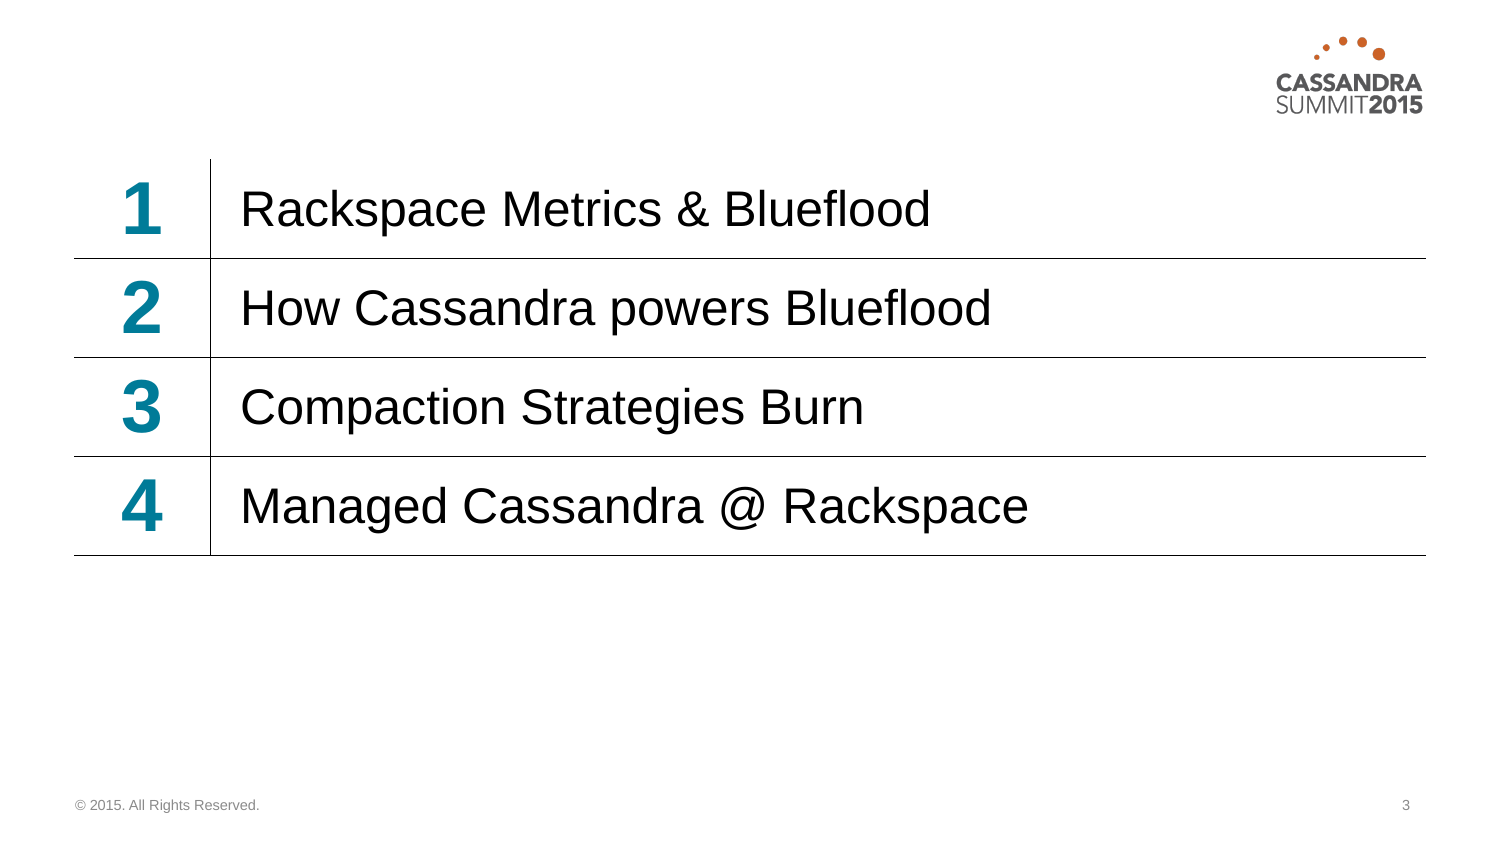

| 1 | Rackspace Metrics & Blueflood |
| --- | --- |
| 2 | How Cassandra powers Blueflood |
| 3 | Compaction Strategies Burn |
| 4 | Managed Cassandra @ Rackspace |
© 2015. All Rights Reserved.
3